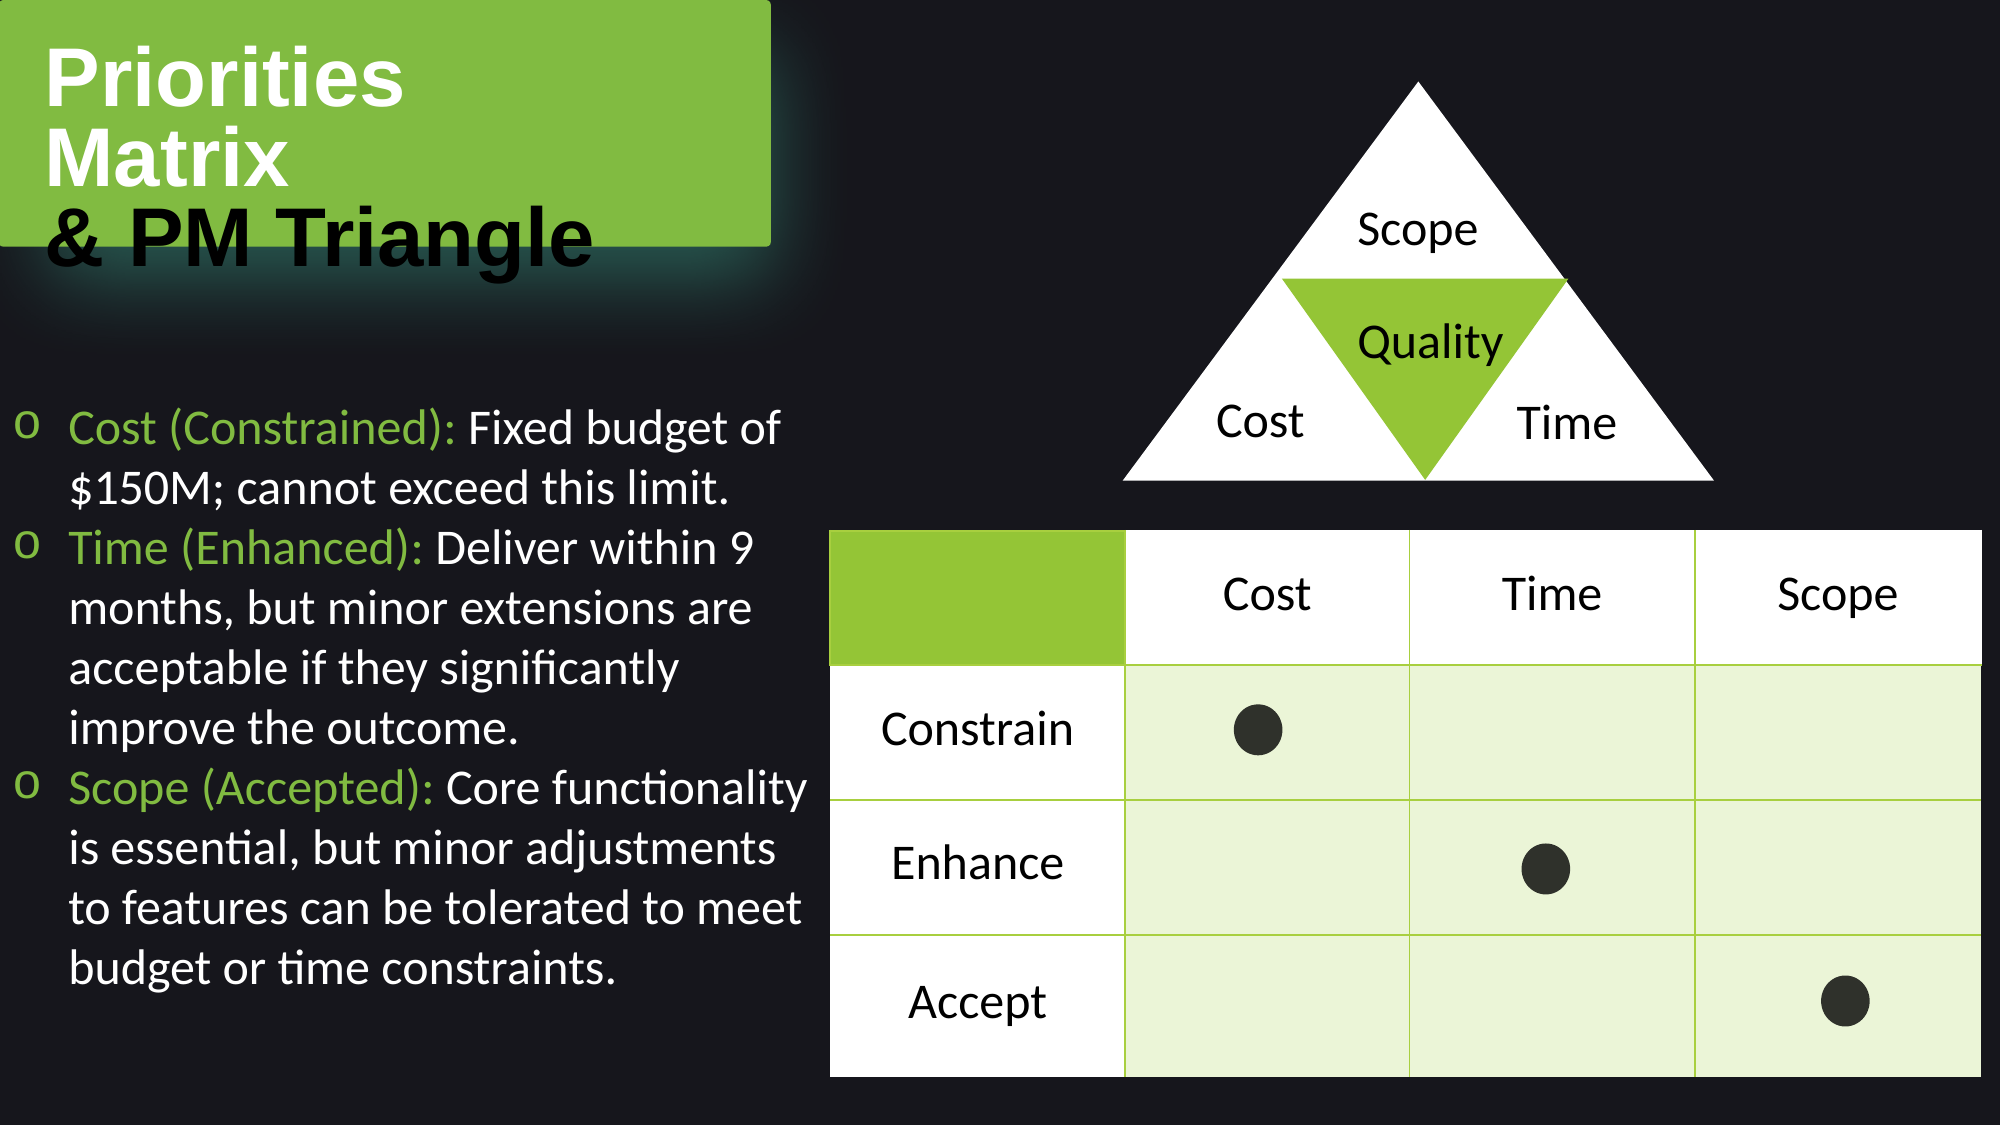

Priorities Matrix
& PM Triangle

Scope

Quality
Cost
Time
Cost (Constrained): Fixed budget of $150M; cannot exceed this limit.
Time (Enhanced): Deliver within 9 months, but minor extensions are acceptable if they significantly improve the outcome.
Scope (Accepted): Core functionality is essential, but minor adjustments to features can be tolerated to meet budget or time constraints.

|  | Cost | Time | Scope |
| --- | --- | --- | --- |
| Constrain |  |  |  |
| Enhance |  |  |  |
| Accept |  |  |  |